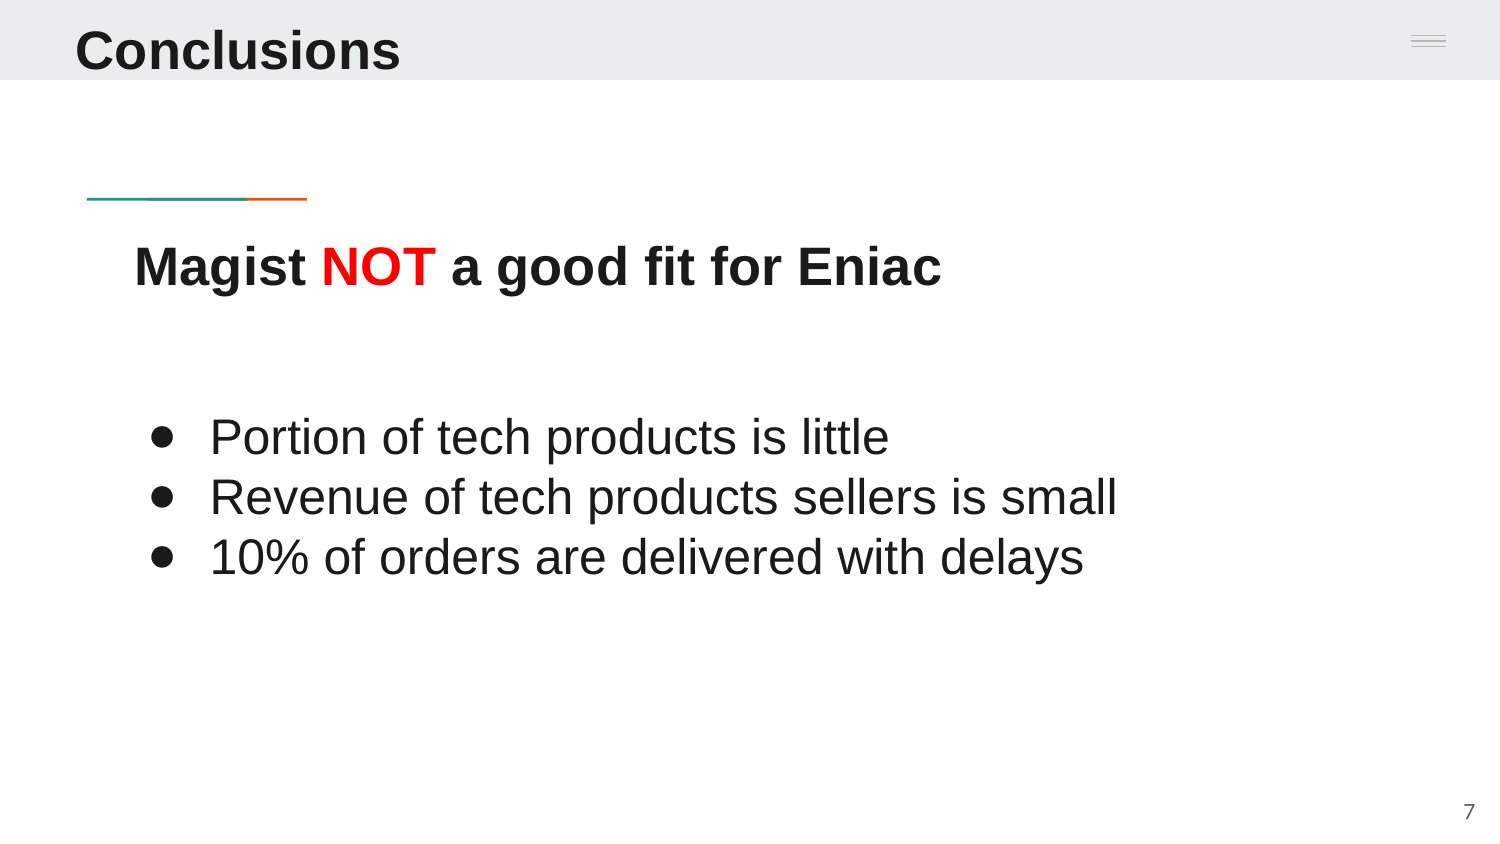

Conclusions
# Magist NOT a good fit for Eniac

Portion of tech products is little
Revenue of tech products sellers is small
10% of orders are delivered with delays
7